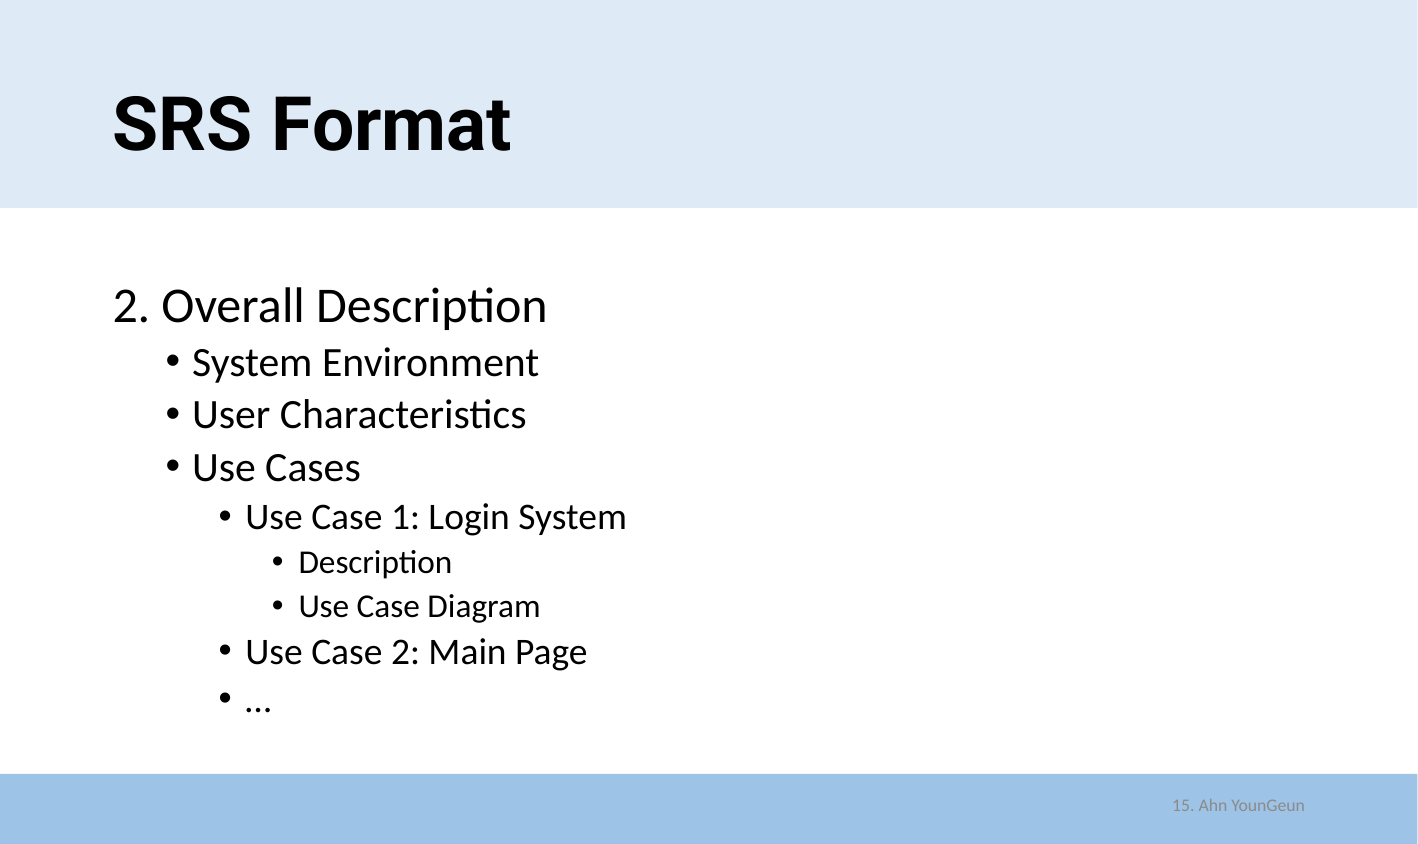

# SRS Format
2. Overall Description
System Environment
User Characteristics
Use Cases
Use Case 1: Login System
Description
Use Case Diagram
Use Case 2: Main Page
…
15. Ahn YounGeun